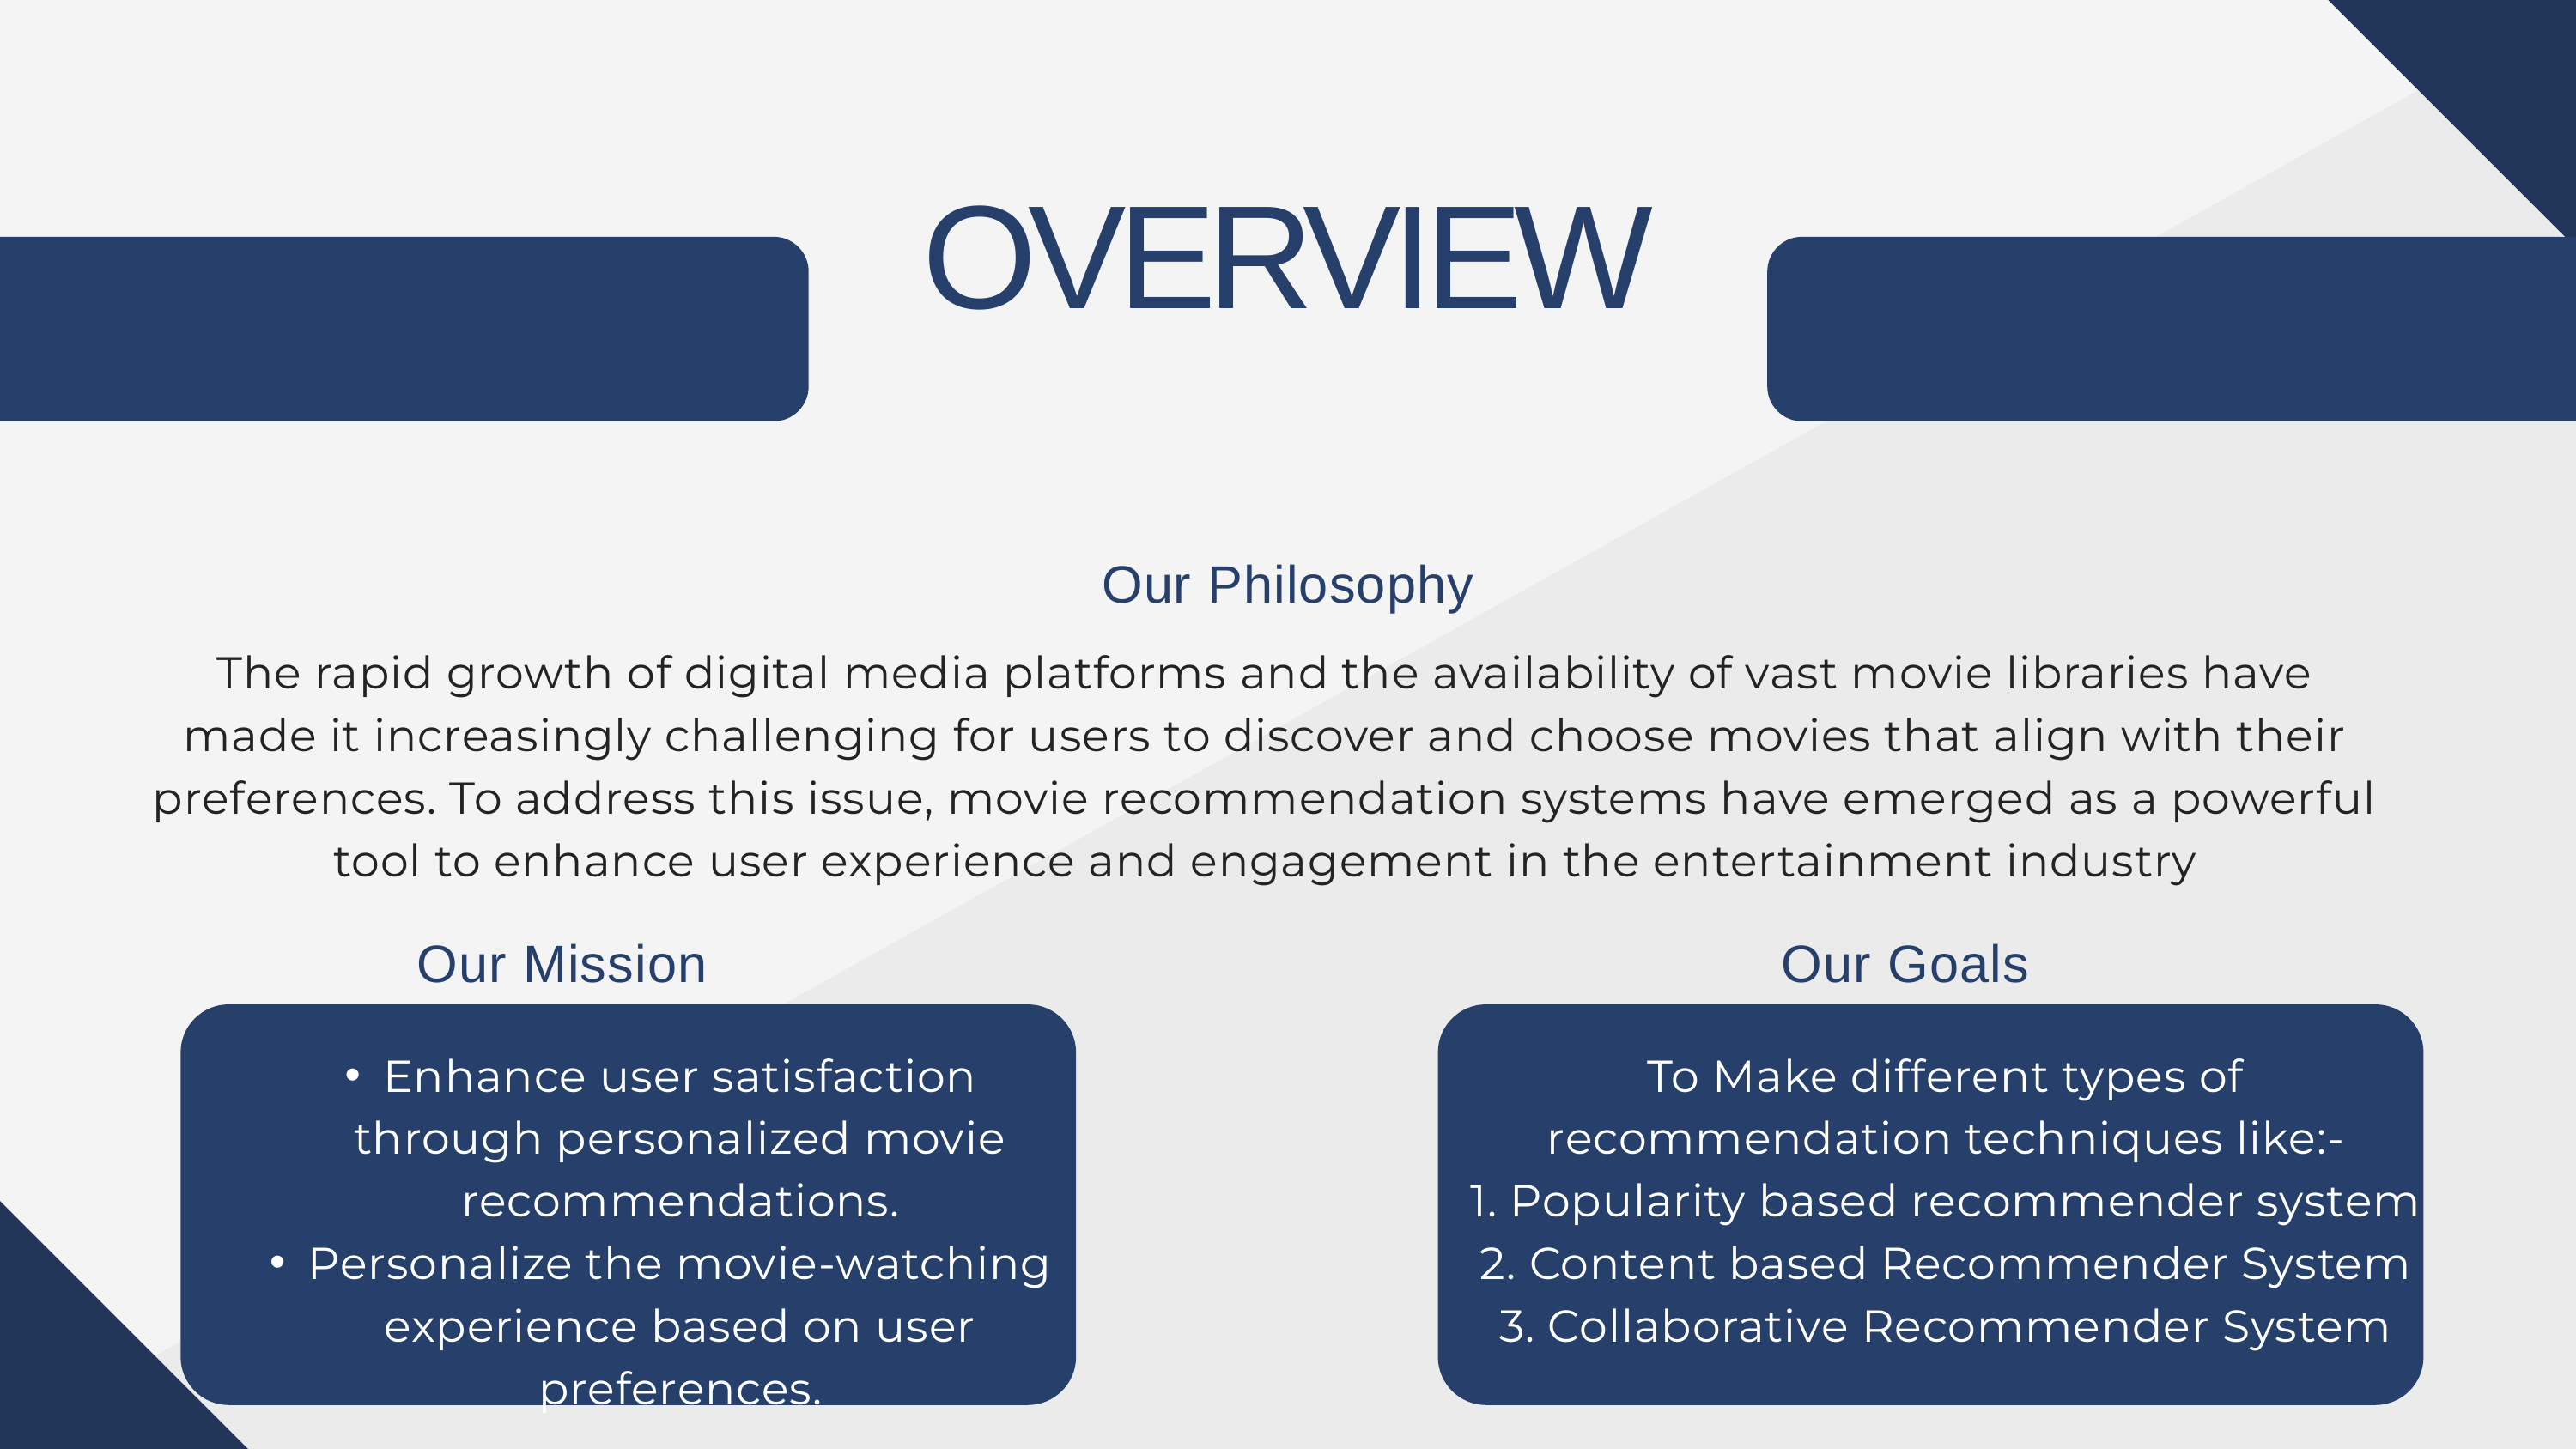

OVERVIEW

Our Philosophy

The rapid growth of digital media platforms and the availability of vast movie libraries have made it increasingly challenging for users to discover and choose movies that align with their preferences. To address this issue, movie recommendation systems have emerged as a powerful tool to enhance user experience and engagement in the entertainment industry
Our Mission
Our Goals

Enhance user satisfaction through personalized movie recommendations.
Personalize the movie-watching experience based on user preferences.
To Make different types of recommendation techniques like:-
1. Popularity based recommender system
2. Content based Recommender System
3. Collaborative Recommender System